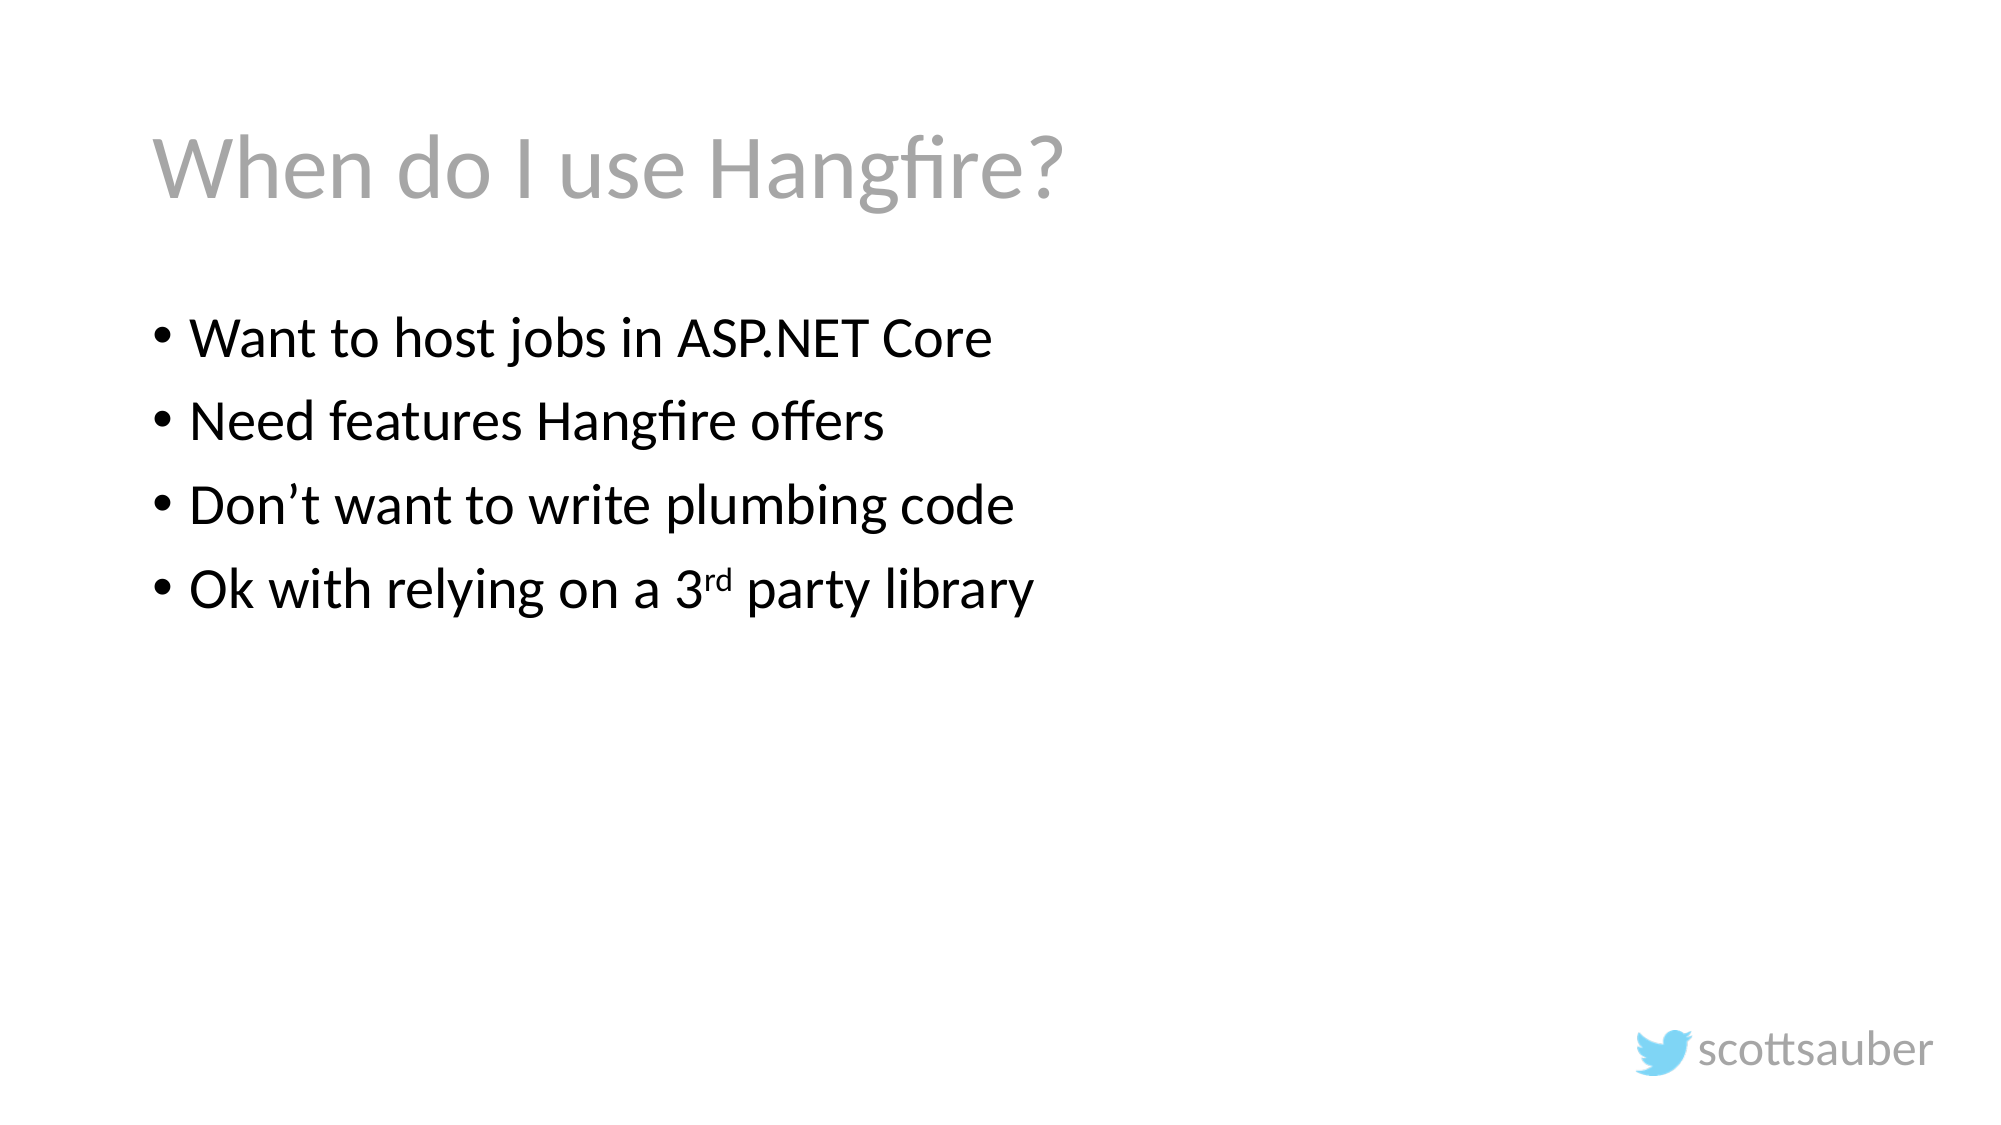

# When do I use Hangfire?
Want to host jobs in ASP.NET Core
Need features Hangfire offers
Don’t want to write plumbing code
Ok with relying on a 3rd party library
scottsauber